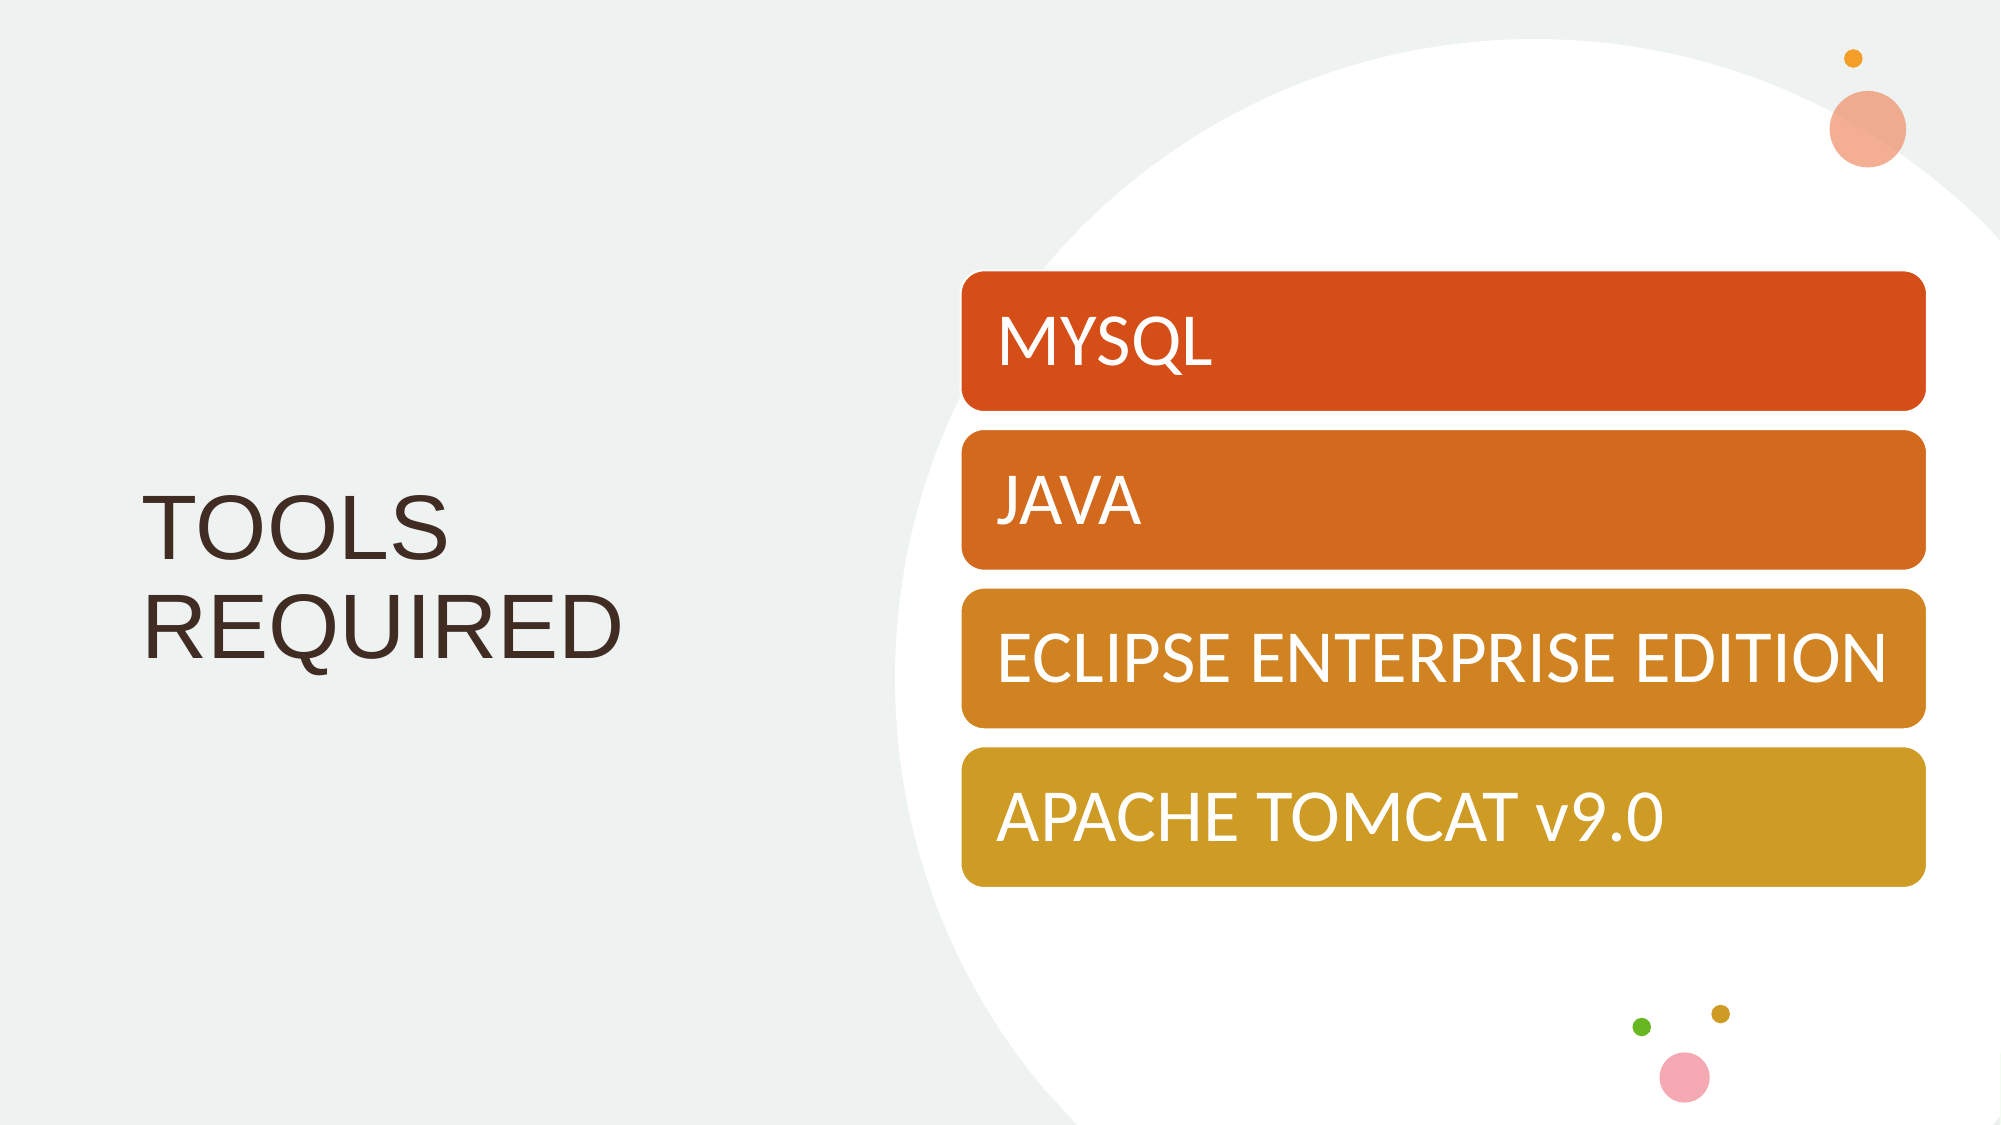

# TOOLS REQUIRED
MYSQL
JAVA
ECLIPSE ENTERPRISE EDITION
APACHE TOMCAT v9.0